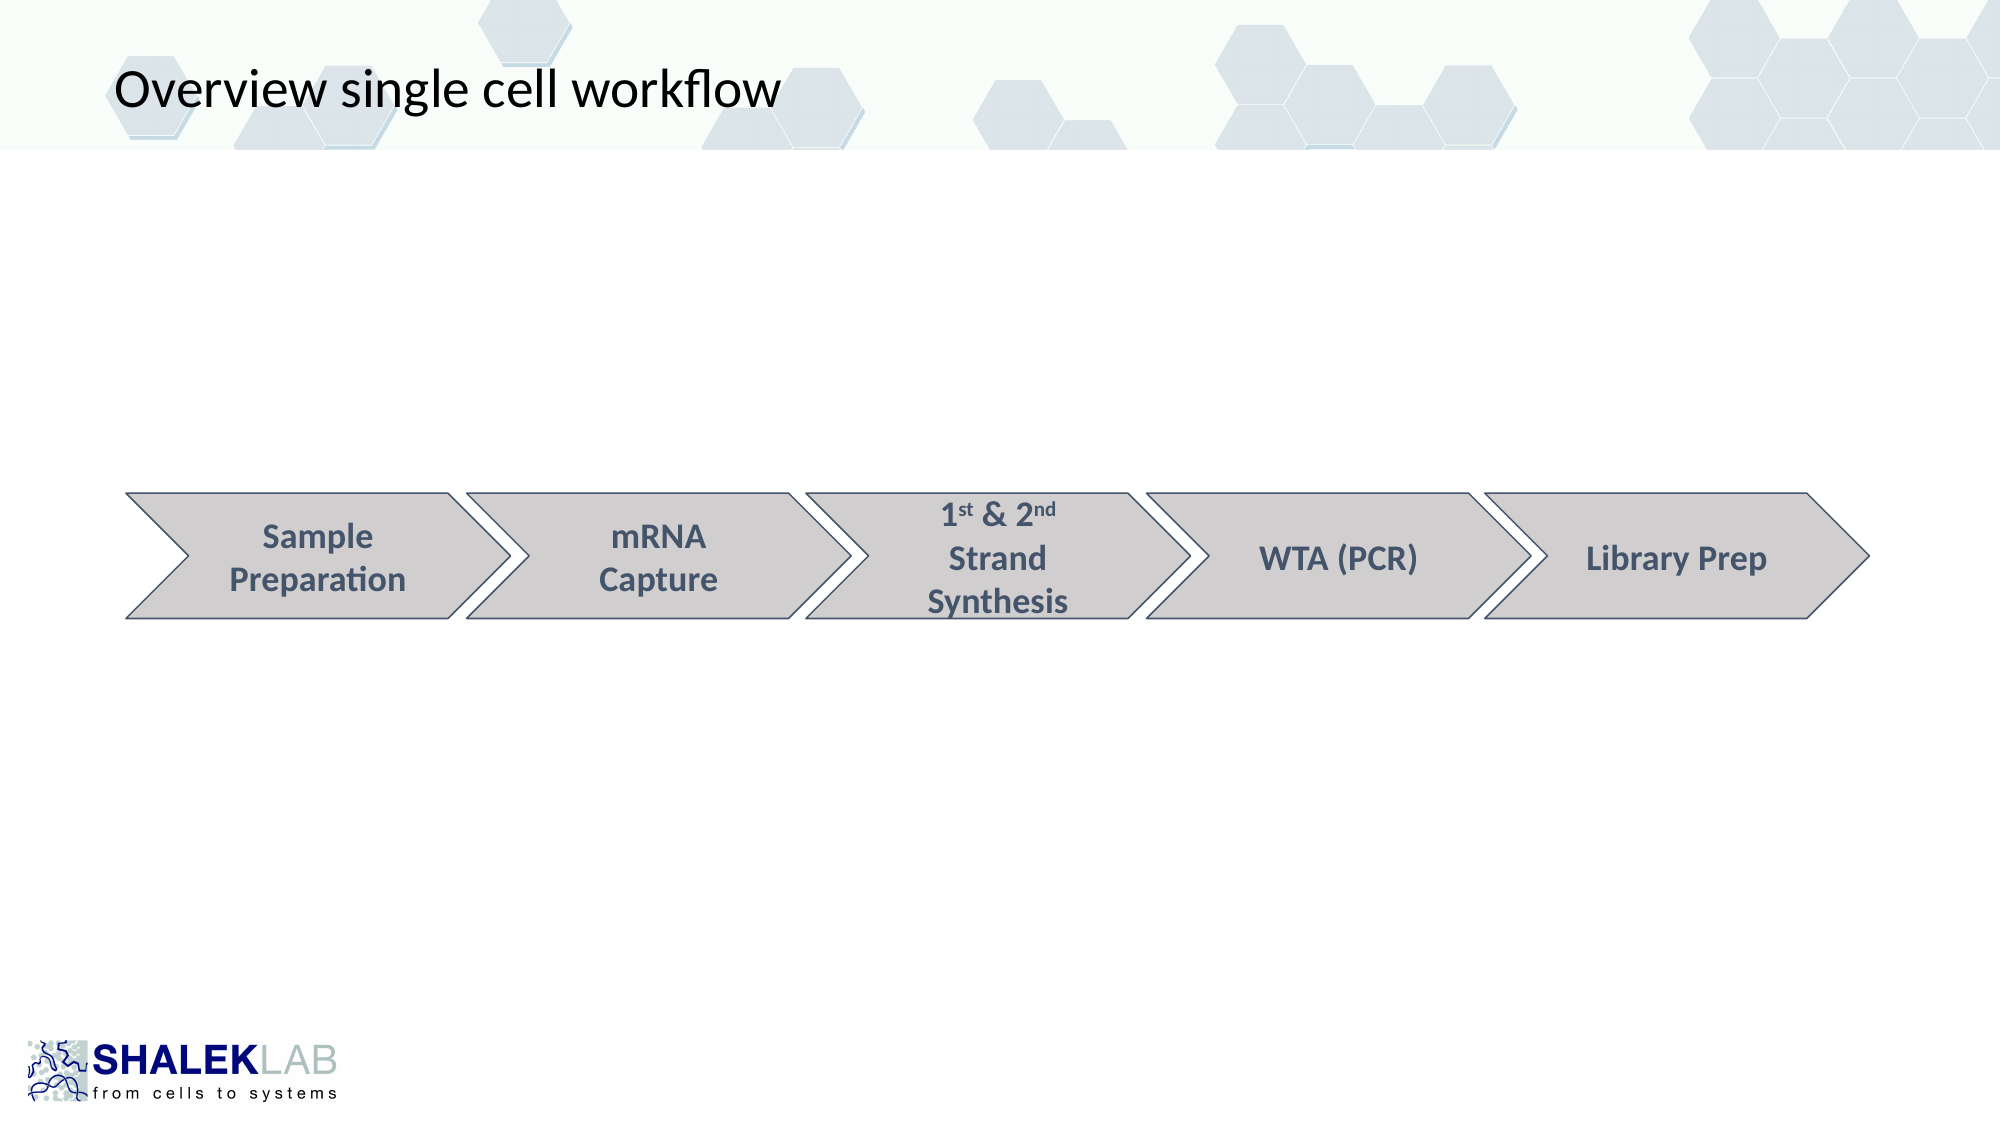

# Overview single cell workflow
Sample Preparation
mRNA Capture
1st & 2nd Strand Synthesis
WTA (PCR)
Library Prep